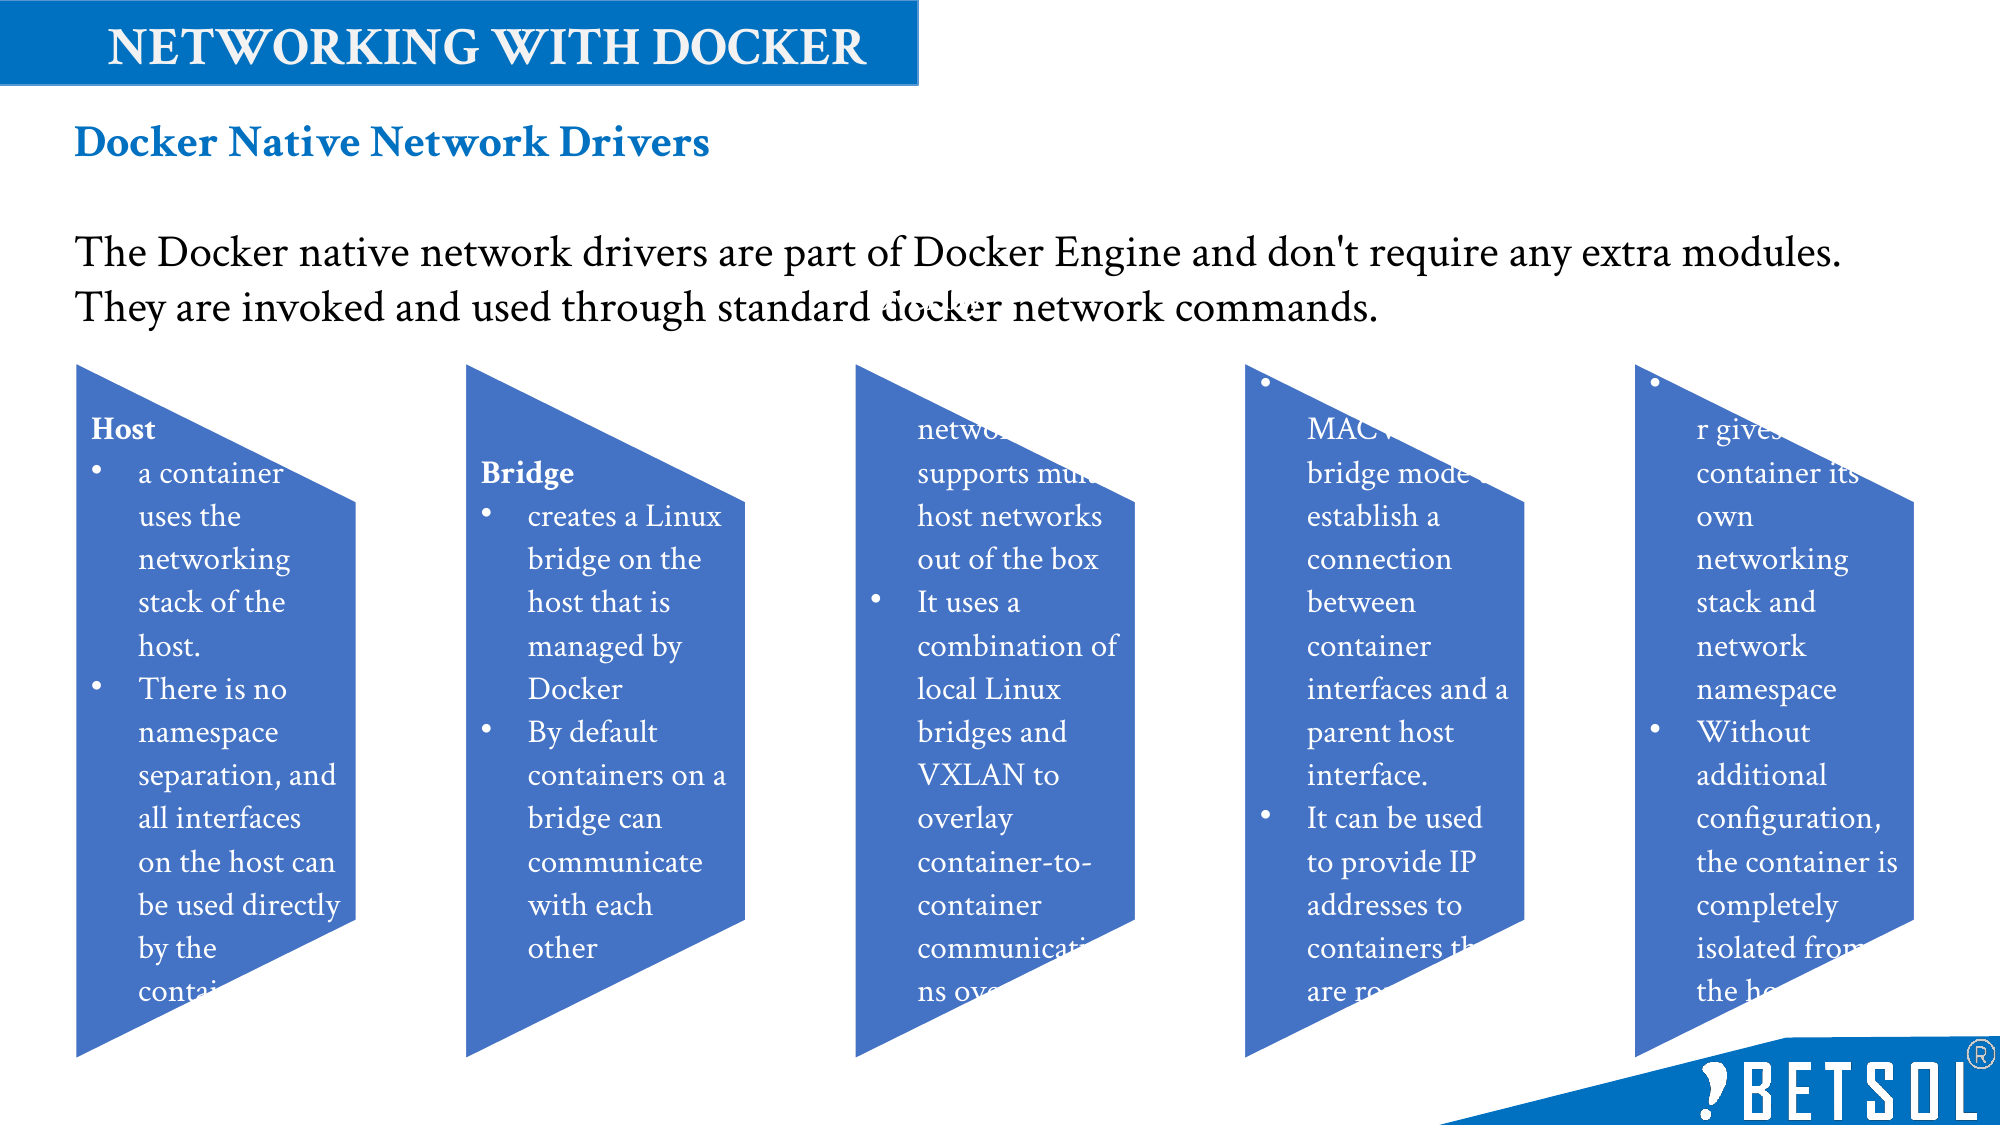

Networking with Docker

Docker Native Network Drivers

The Docker native network drivers are part of Docker Engine and don't require any extra modules.
They are invoked and used through standard docker network commands.
Host
a container uses the networking stack of the host.
Bridge
creates a Linux bridge on the host that is managed by Docker
By default containers on a bridge can communicate with each other
Overlay
creates an overlay network that supports multi-host networks out of the box
The none driver gives a container its own networking stack and network namespace
MACVLAN
uses the MACVLAN bridge mode to establish a connection between container interfaces and a parent host interface.
None
There is no namespace separation, and all interfaces on the host can be used directly by the container
It can be used to provide IP addresses to containers that are routable on the physical network
Without additional configuration, the container is completely isolated from the host networking stack